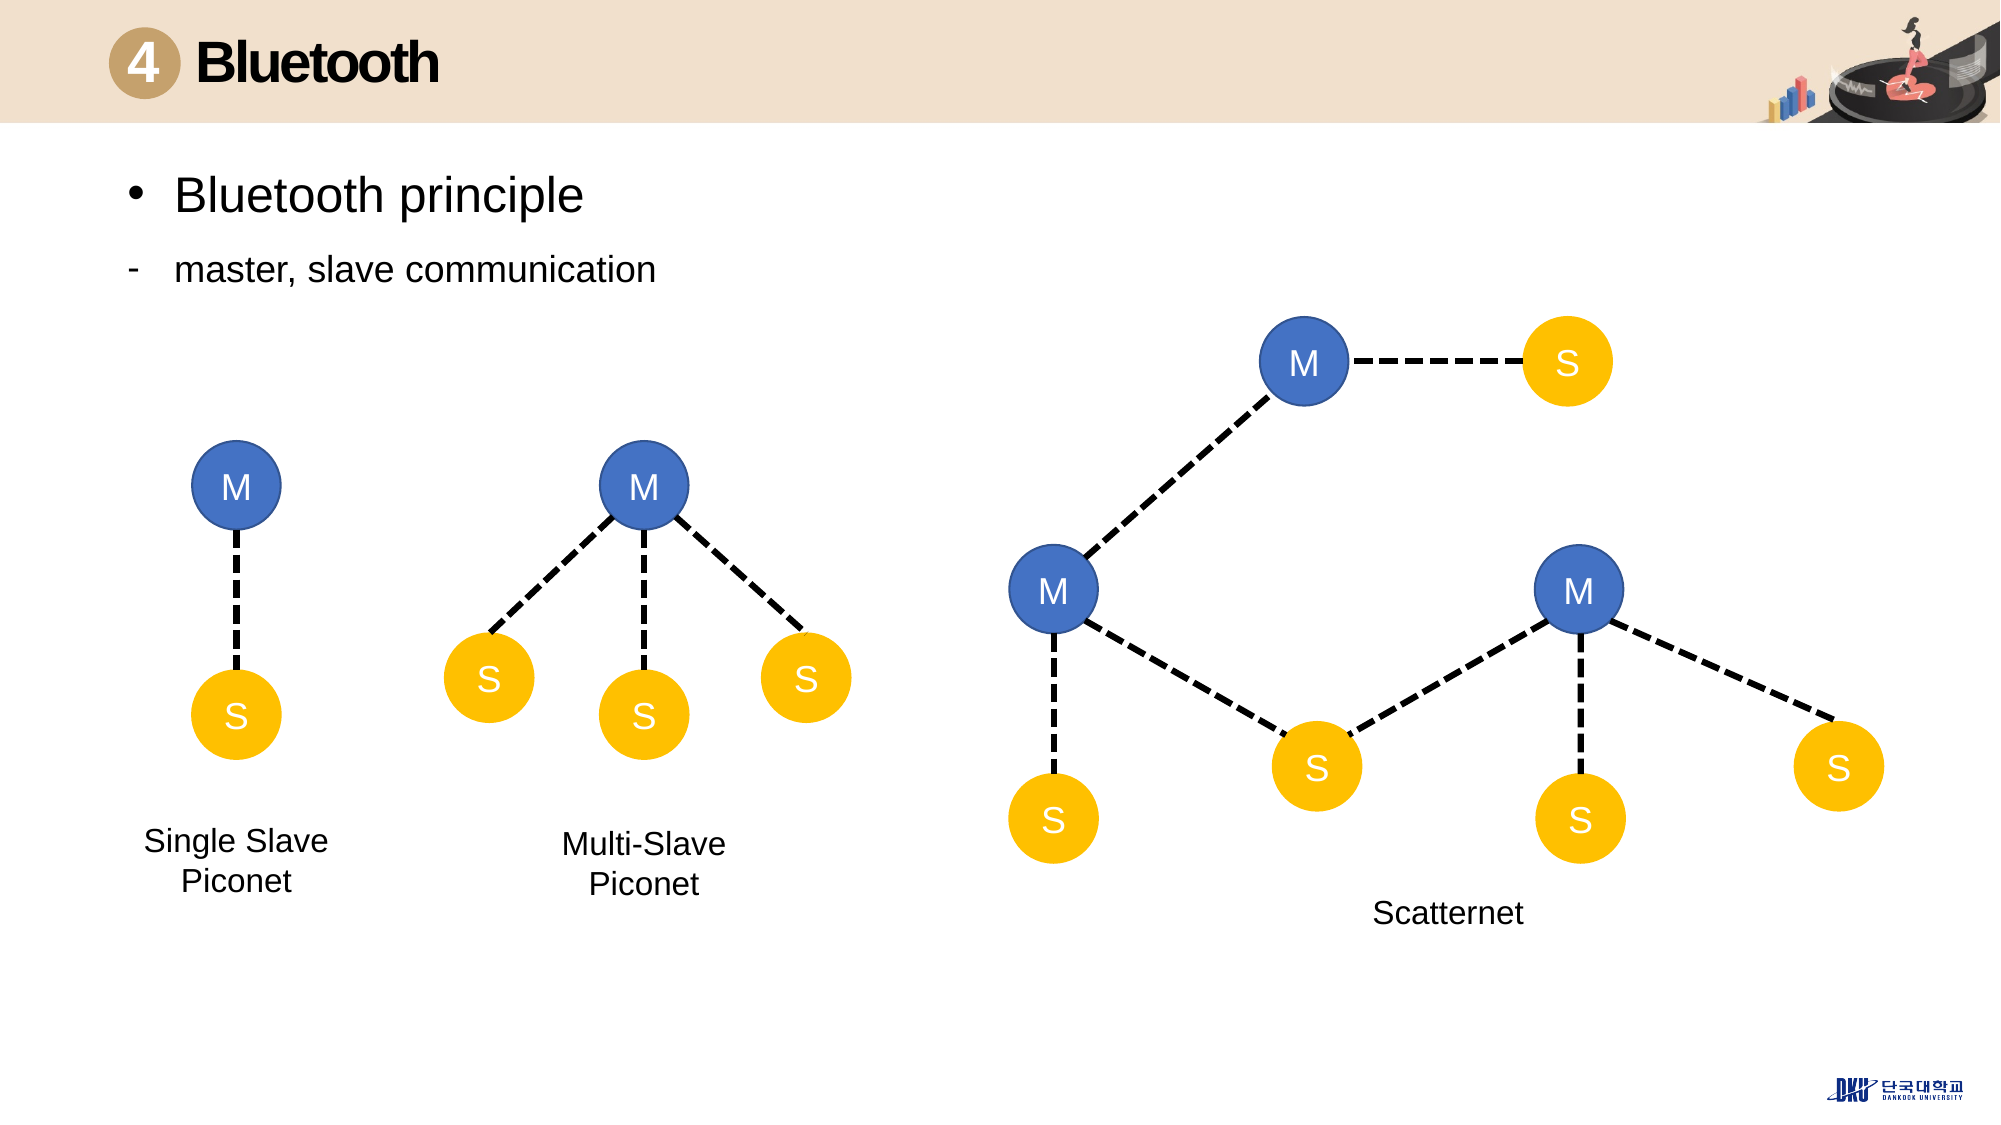

4

Bluetooth
Bluetooth principle
master, slave communication
M
S
M
M
M
M
S
S
S
S
S
S
S
S
Single Slave Piconet
Multi-Slave Piconet
Scatternet